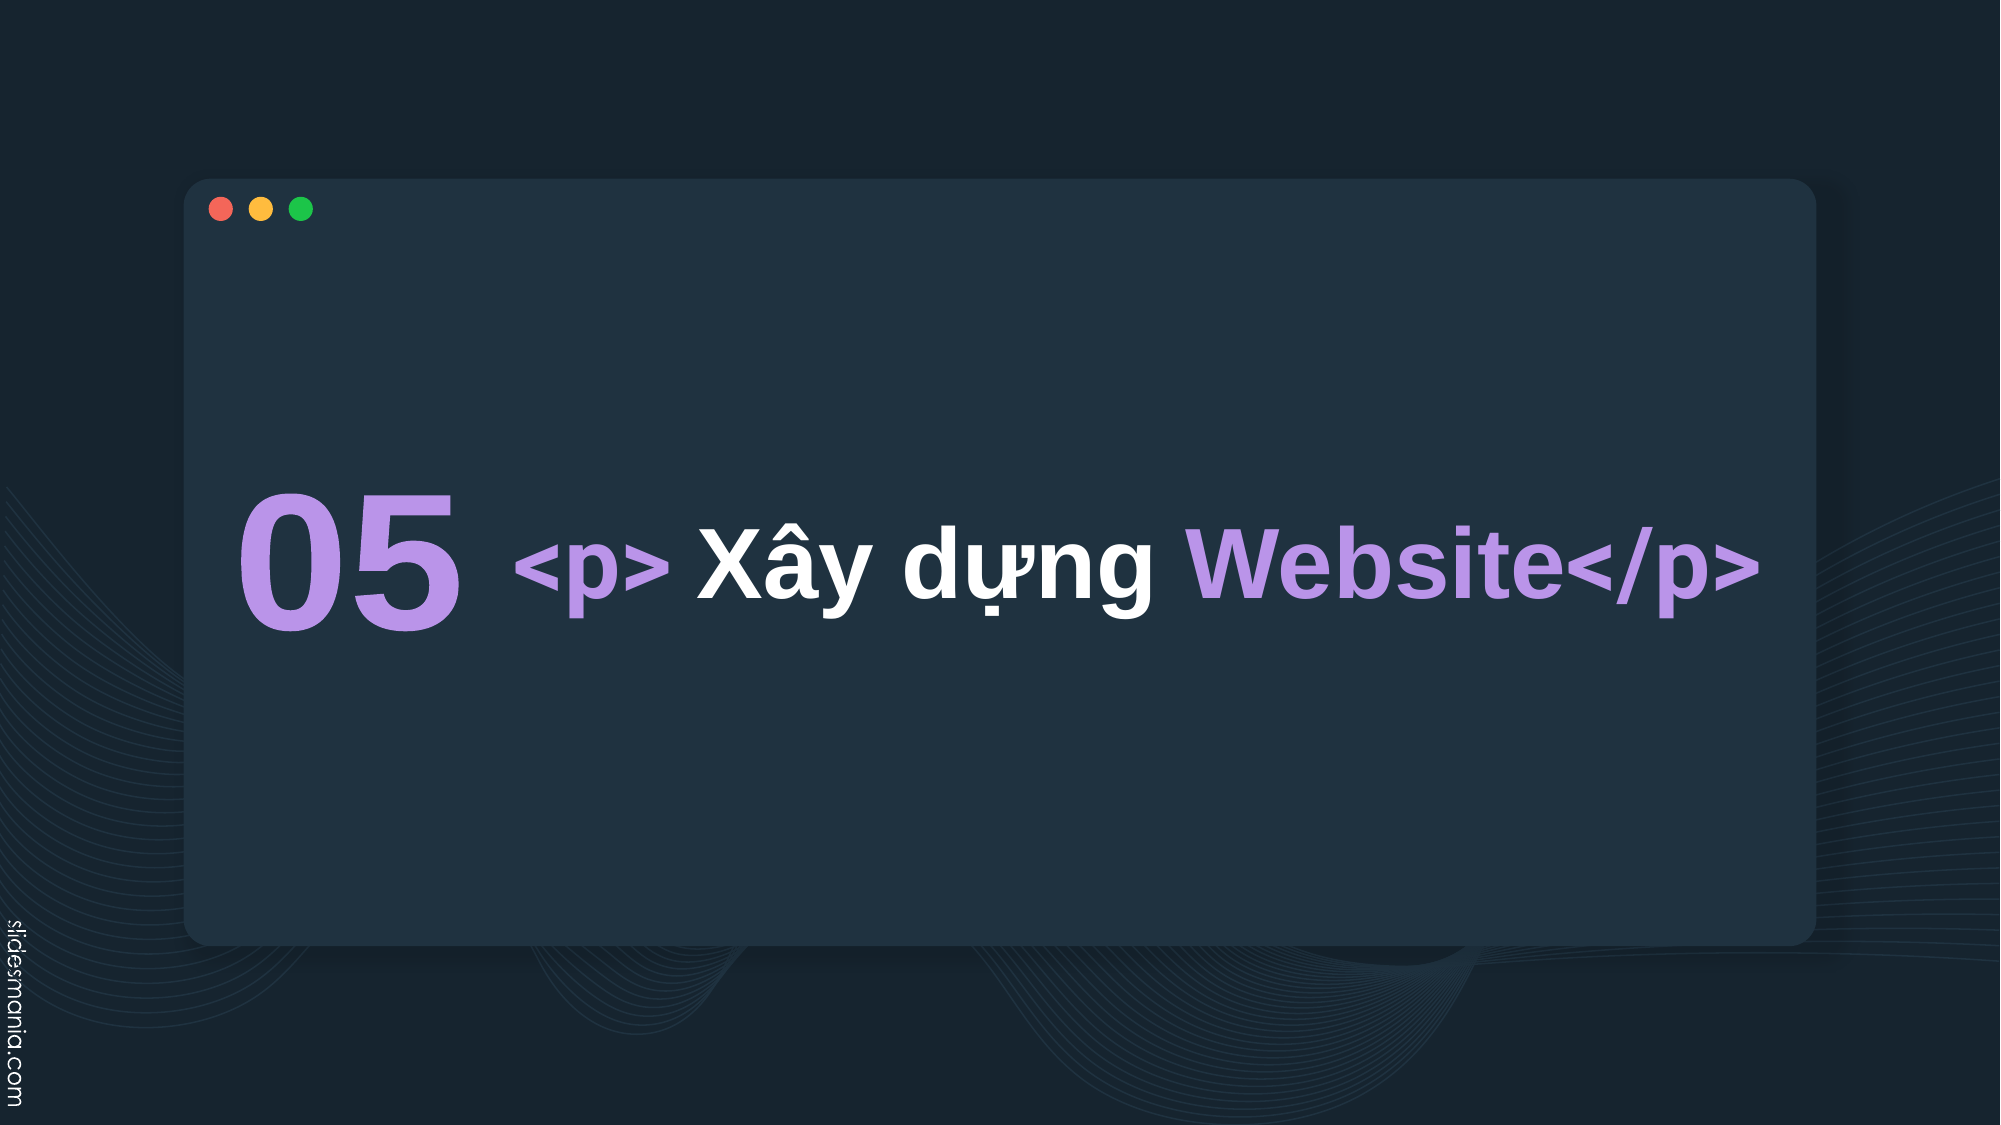

<p> Xây dựng Website </p>
05
# <p> Xây dựng Website</p>